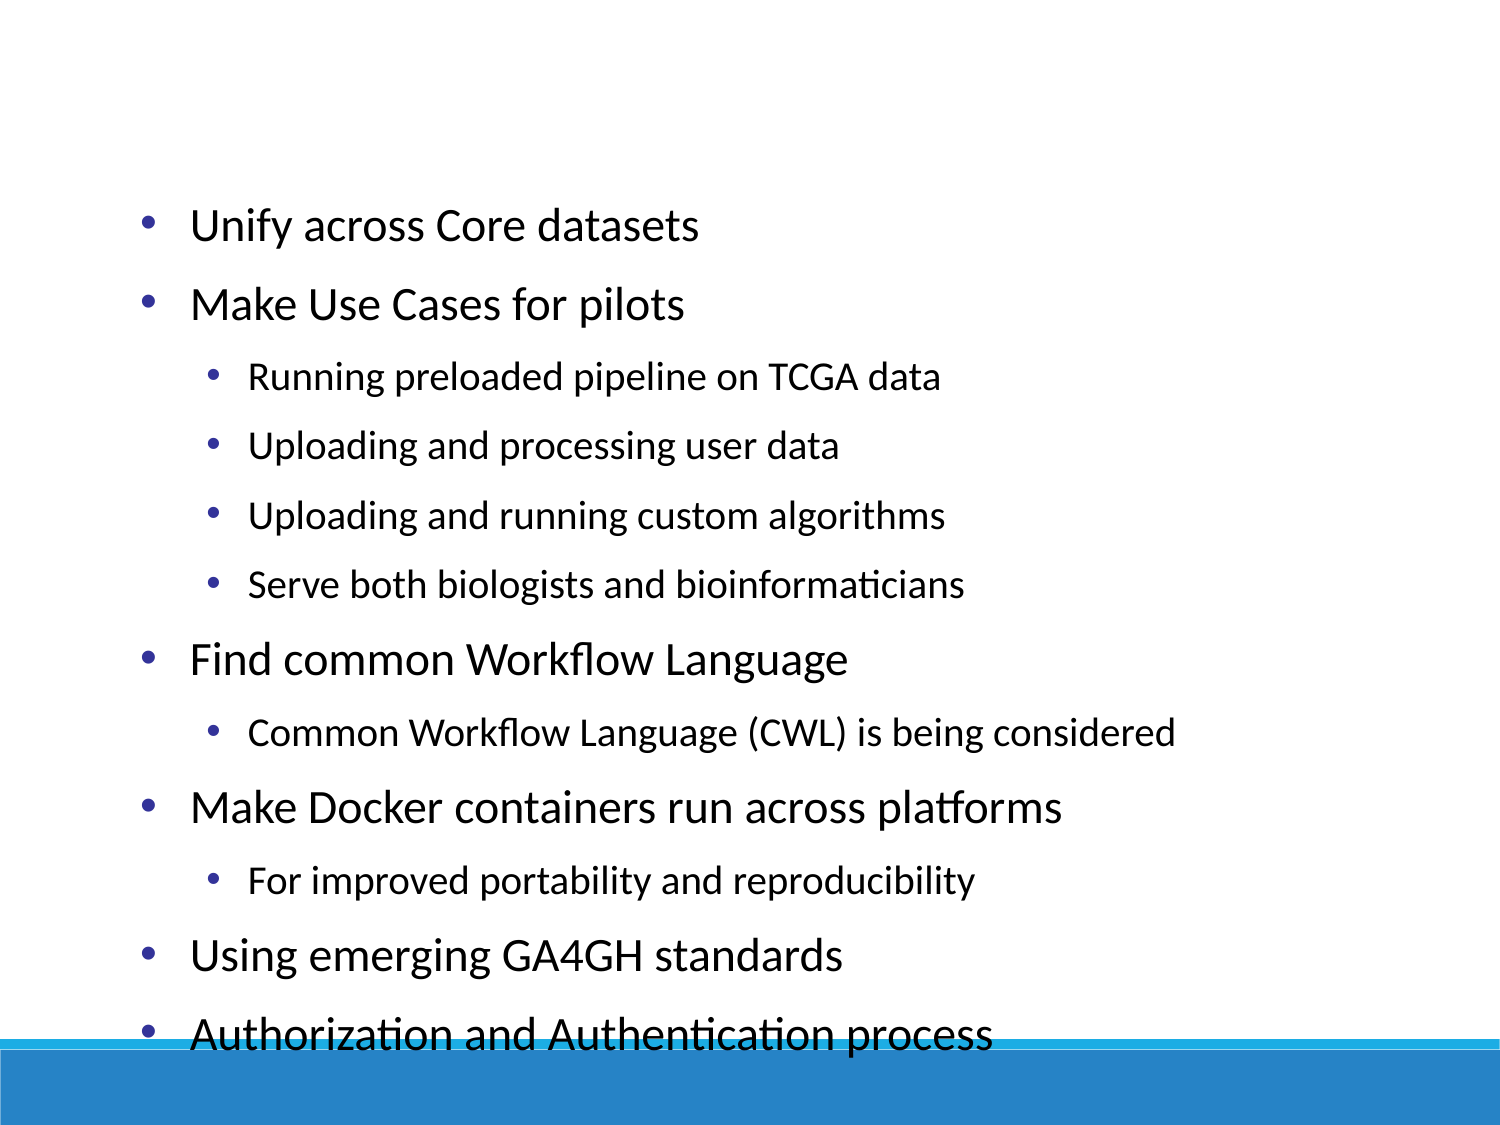

Challenges Common to all three Cloud Pilots

Unify across Core datasets
Make Use Cases for pilots
Running preloaded pipeline on TCGA data
Uploading and processing user data
Uploading and running custom algorithms
Serve both biologists and bioinformaticians
Find common Workflow Language
Common Workflow Language (CWL) is being considered
Make Docker containers run across platforms
For improved portability and reproducibility
Using emerging GA4GH standards
Authorization and Authentication process